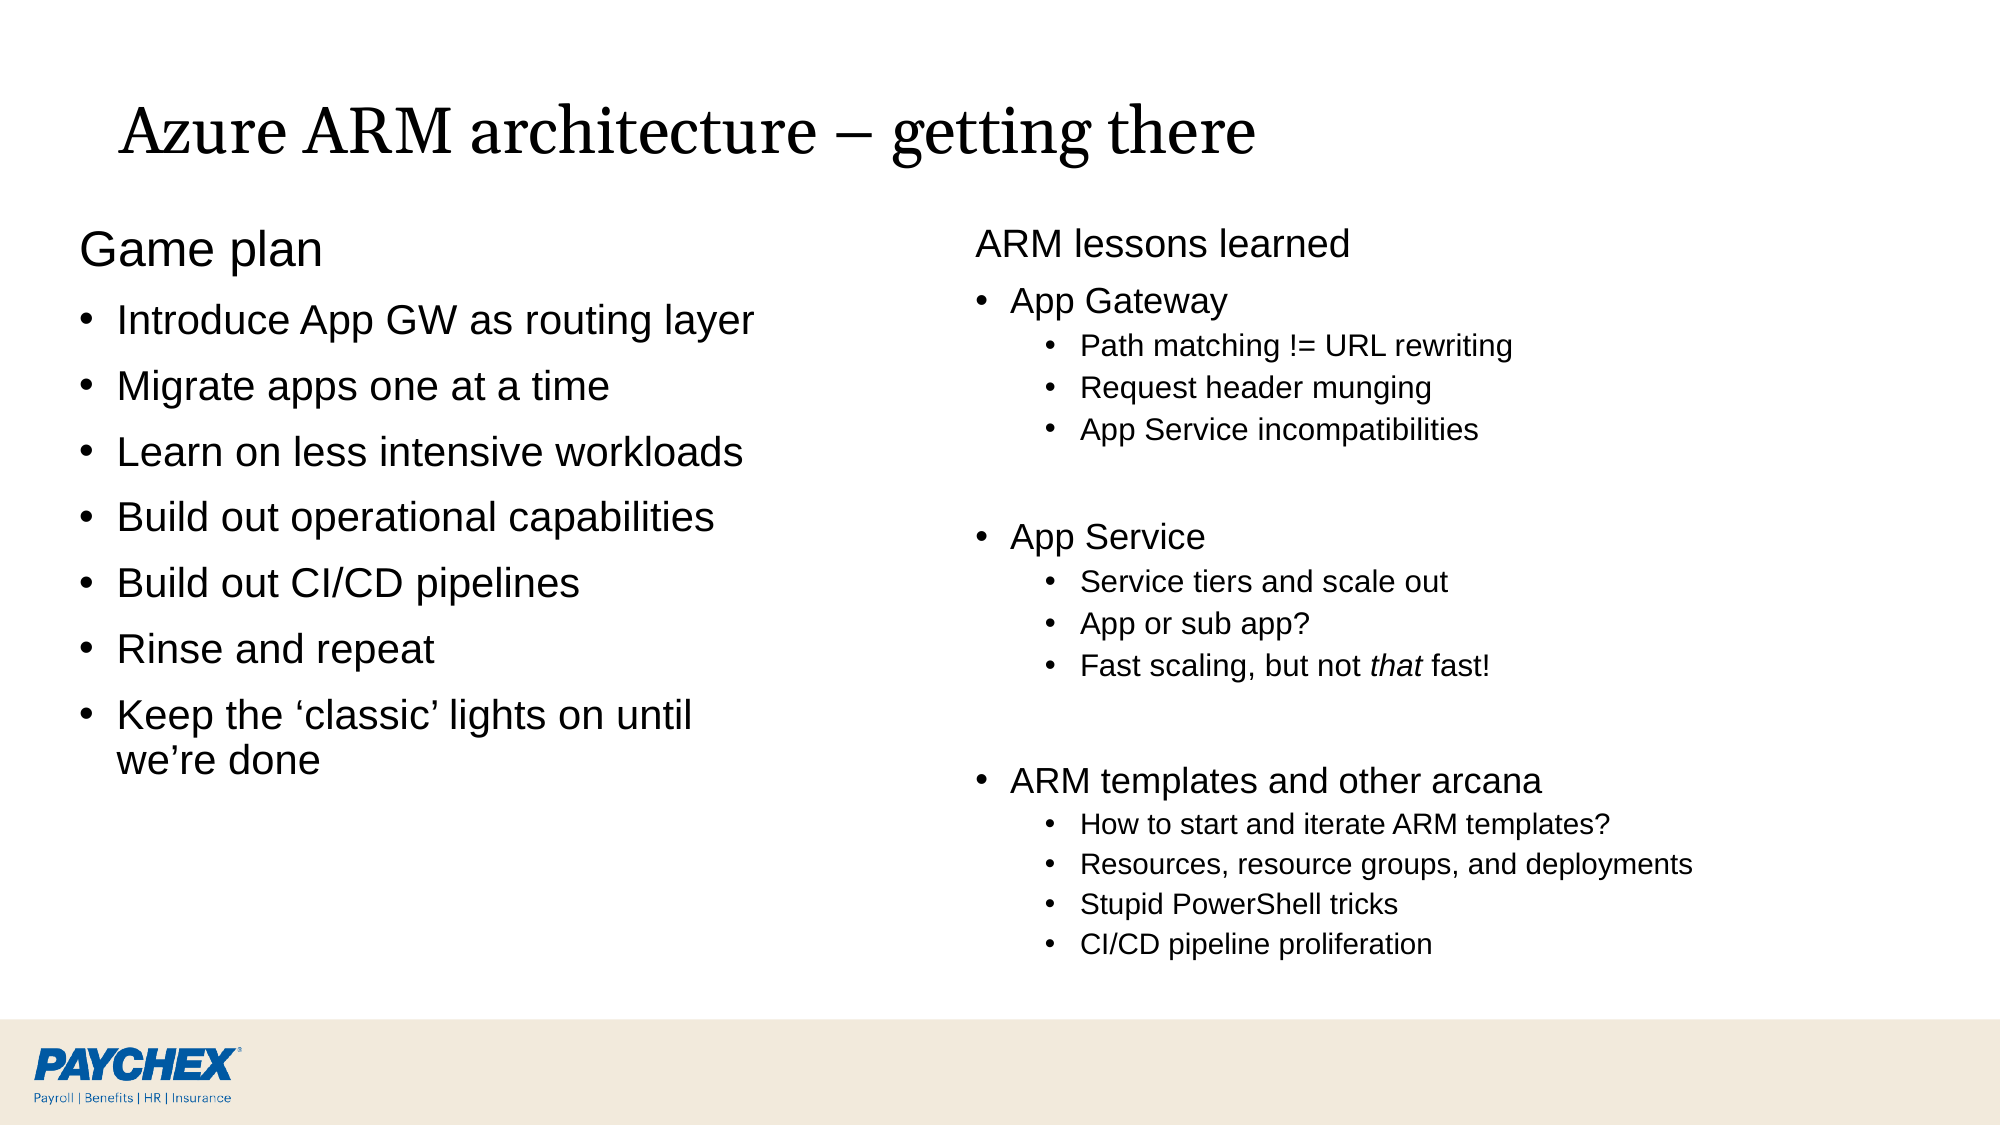

# Azure ARM architecture – getting there
Game plan
Introduce App GW as routing layer
Migrate apps one at a time
Learn on less intensive workloads
Build out operational capabilities
Build out CI/CD pipelines
Rinse and repeat
Keep the ‘classic’ lights on until we’re done

ARM lessons learned
App Gateway
Path matching != URL rewriting
Request header munging
App Service incompatibilities

App Service
Service tiers and scale out
App or sub app?
Fast scaling, but not that fast!

ARM templates and other arcana
How to start and iterate ARM templates?
Resources, resource groups, and deployments
Stupid PowerShell tricks
CI/CD pipeline proliferation